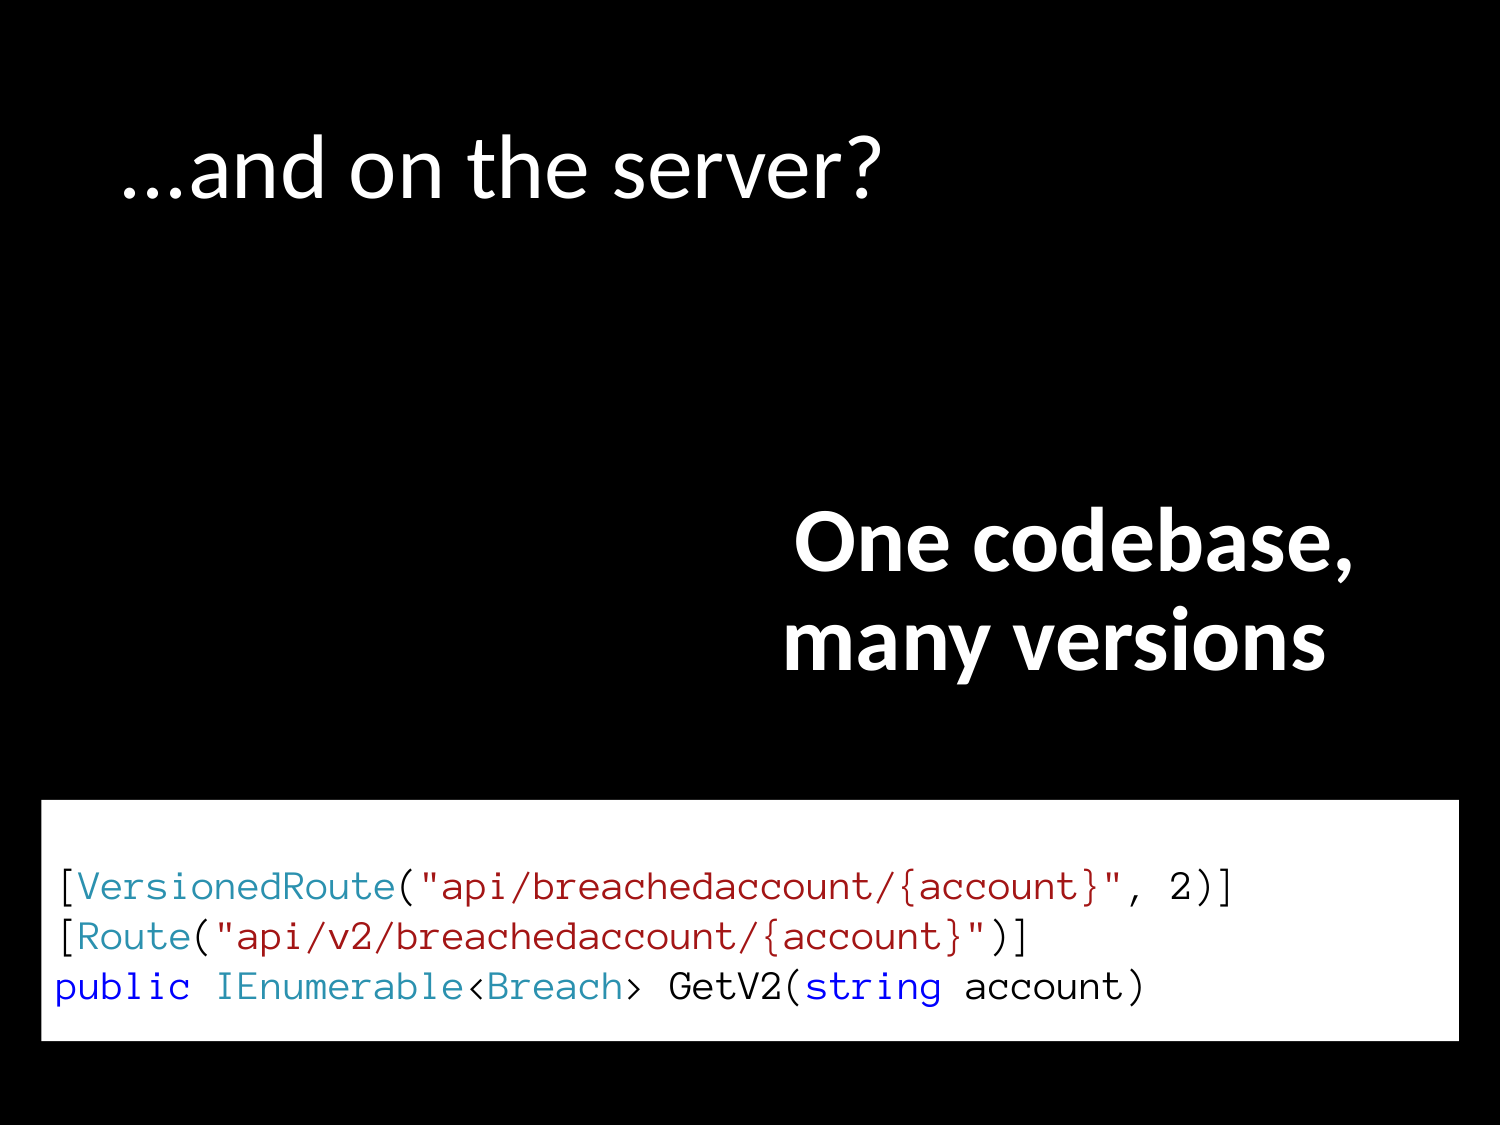

# ...and on the server?
Branch the codebase for separate versions?
One codebase, many versions?

[VersionedRoute("api/breachedaccount/{account}", 2)]
[Route("api/v2/breachedaccount/{account}")]
public IEnumerable<Breach> GetV2(string account)